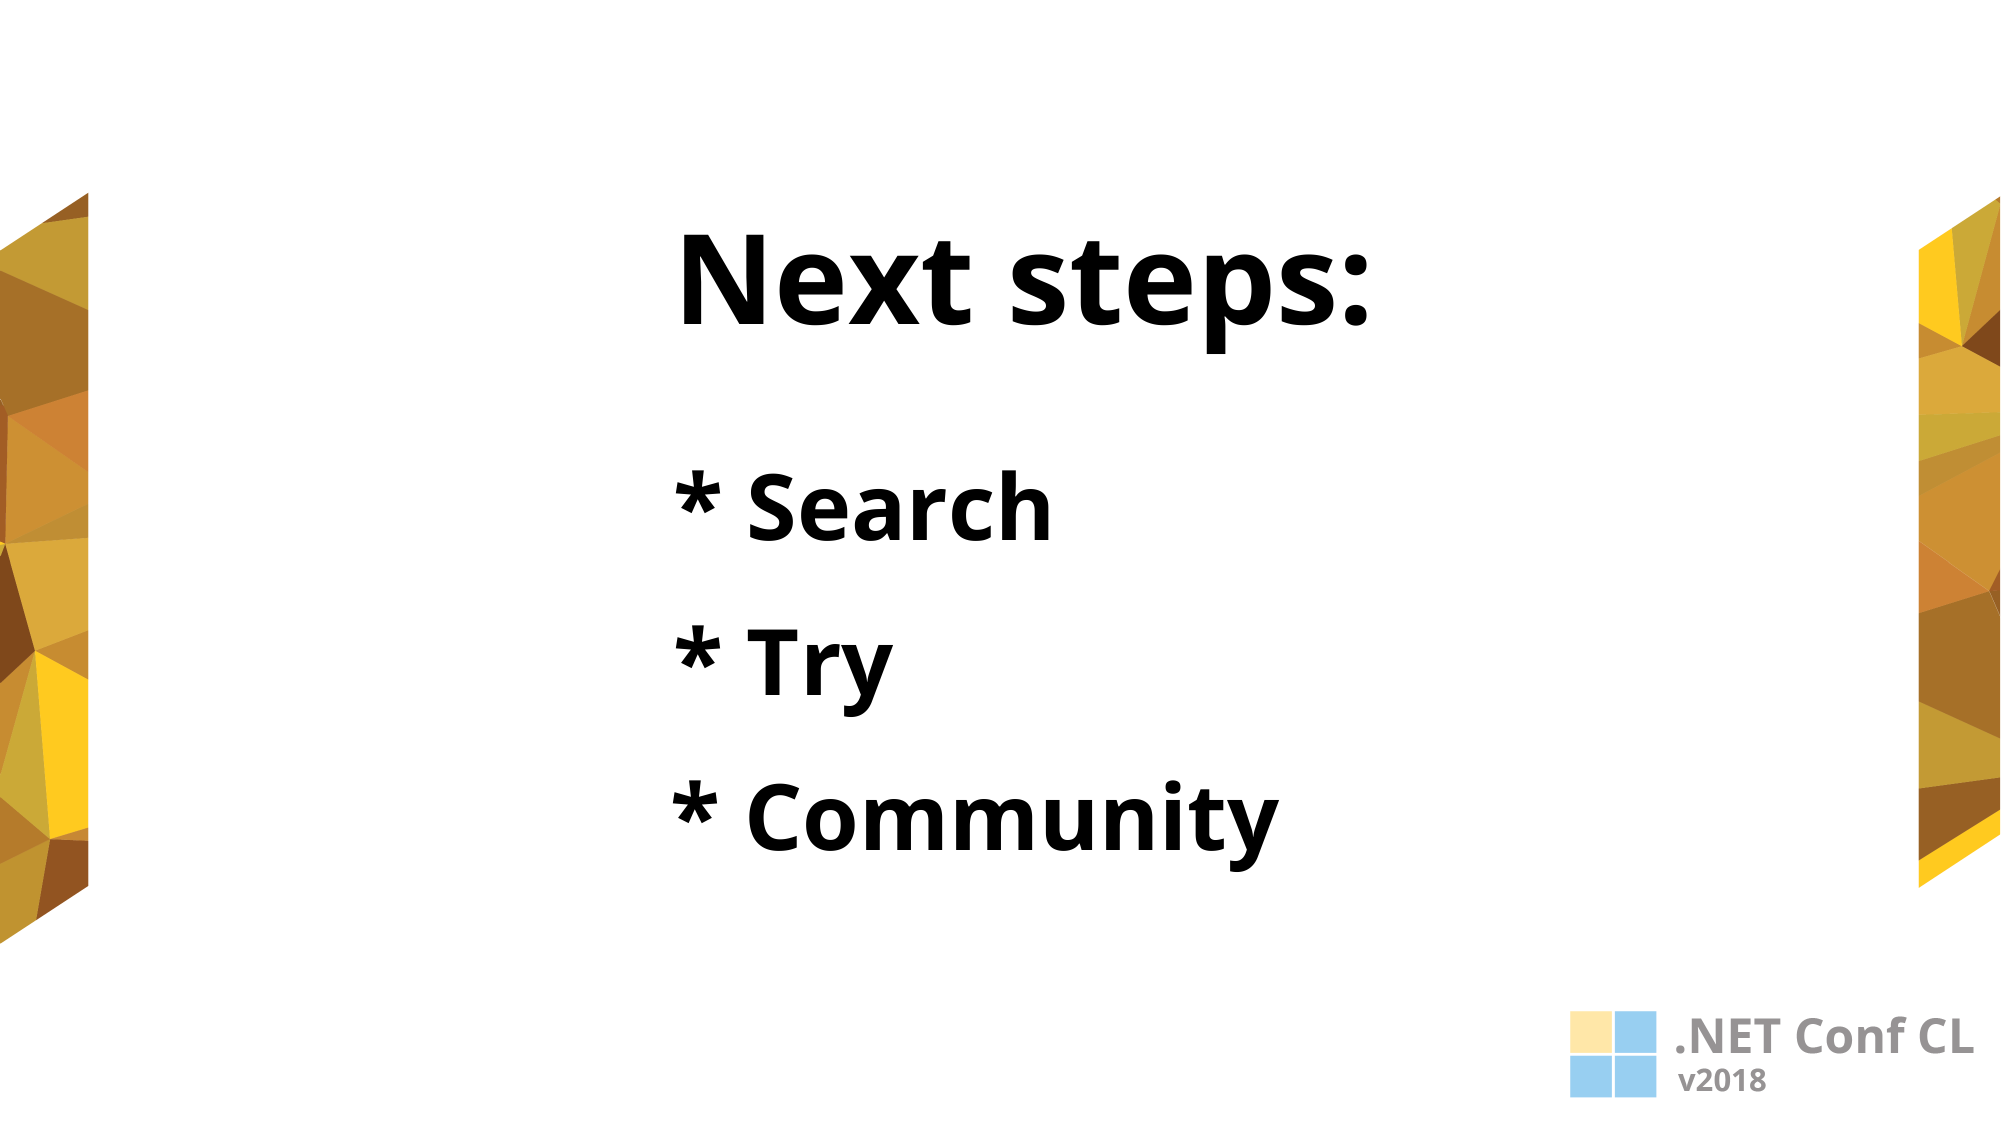

Next steps:
* Search
* Try
* Community